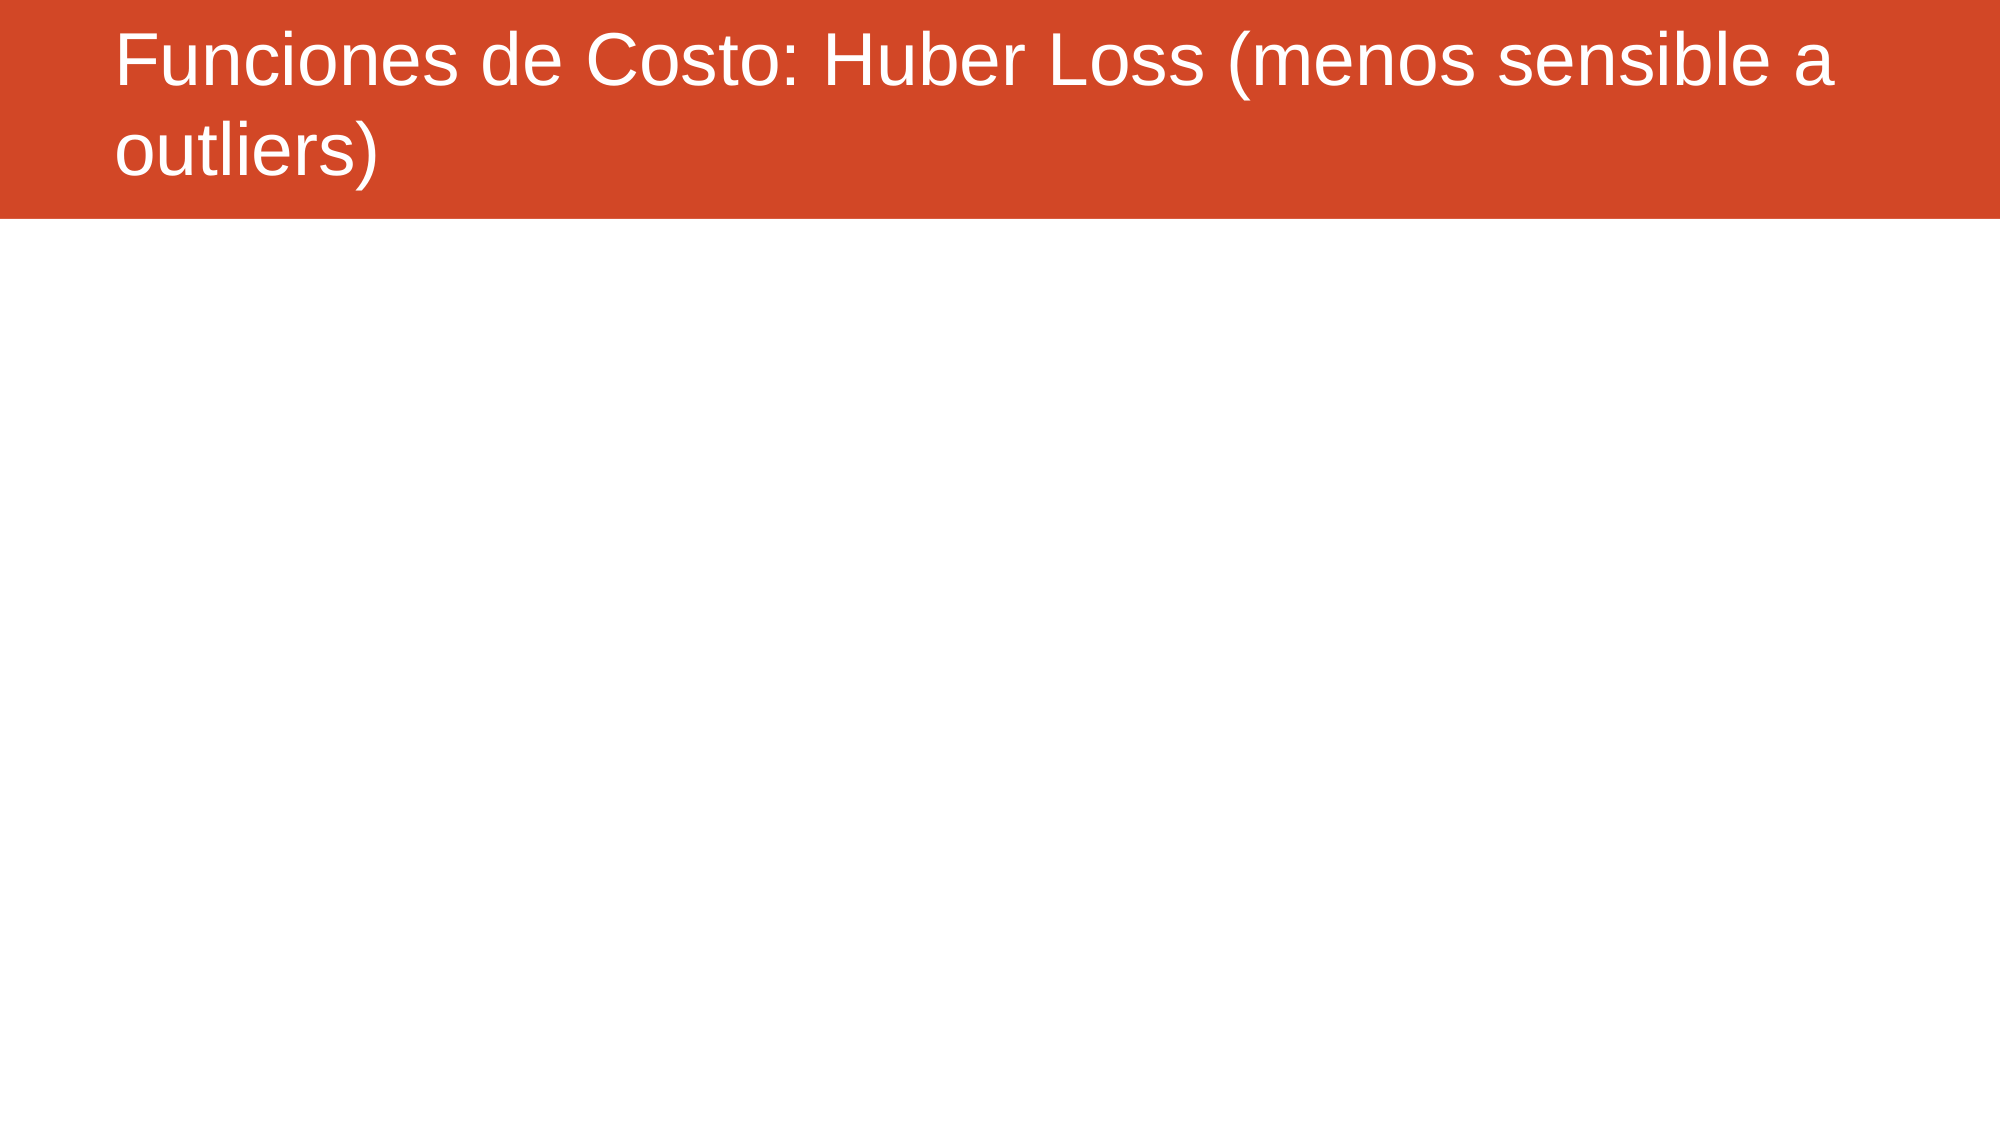

# Funciones de Costo: Huber Loss (menos sensible a outliers)